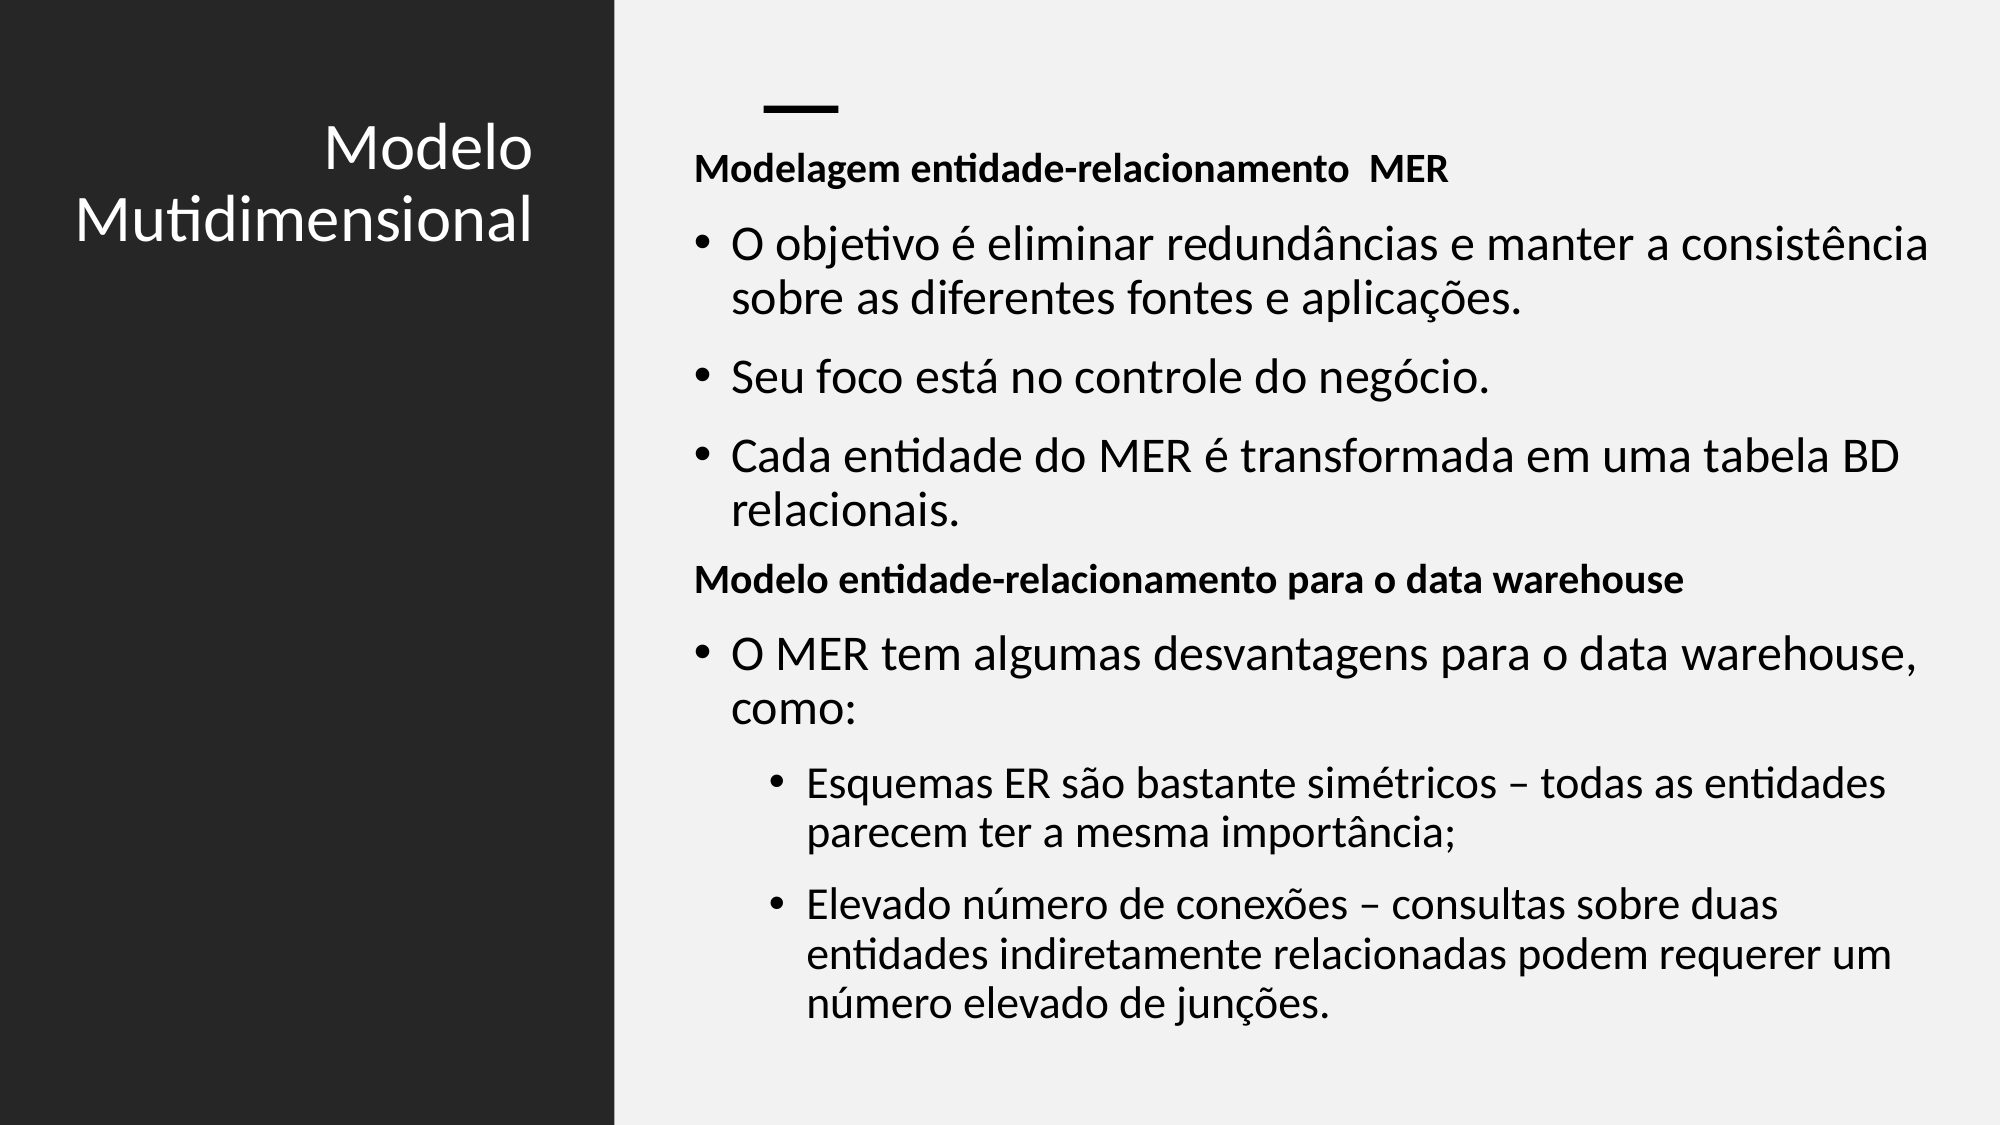

# Modelo Mutidimensional

Modelagem entidade-relacionamento  MER
O objetivo é eliminar redundâncias e manter a consistência sobre as diferentes fontes e aplicações.
Seu foco está no controle do negócio.
Cada entidade do MER é transformada em uma tabela BD relacionais.
Modelo entidade-relacionamento para o data warehouse
O MER tem algumas desvantagens para o data warehouse, como:
Esquemas ER são bastante simétricos – todas as entidades parecem ter a mesma importância;
Elevado número de conexões – consultas sobre duas entidades indiretamente relacionadas podem requerer um número elevado de junções.